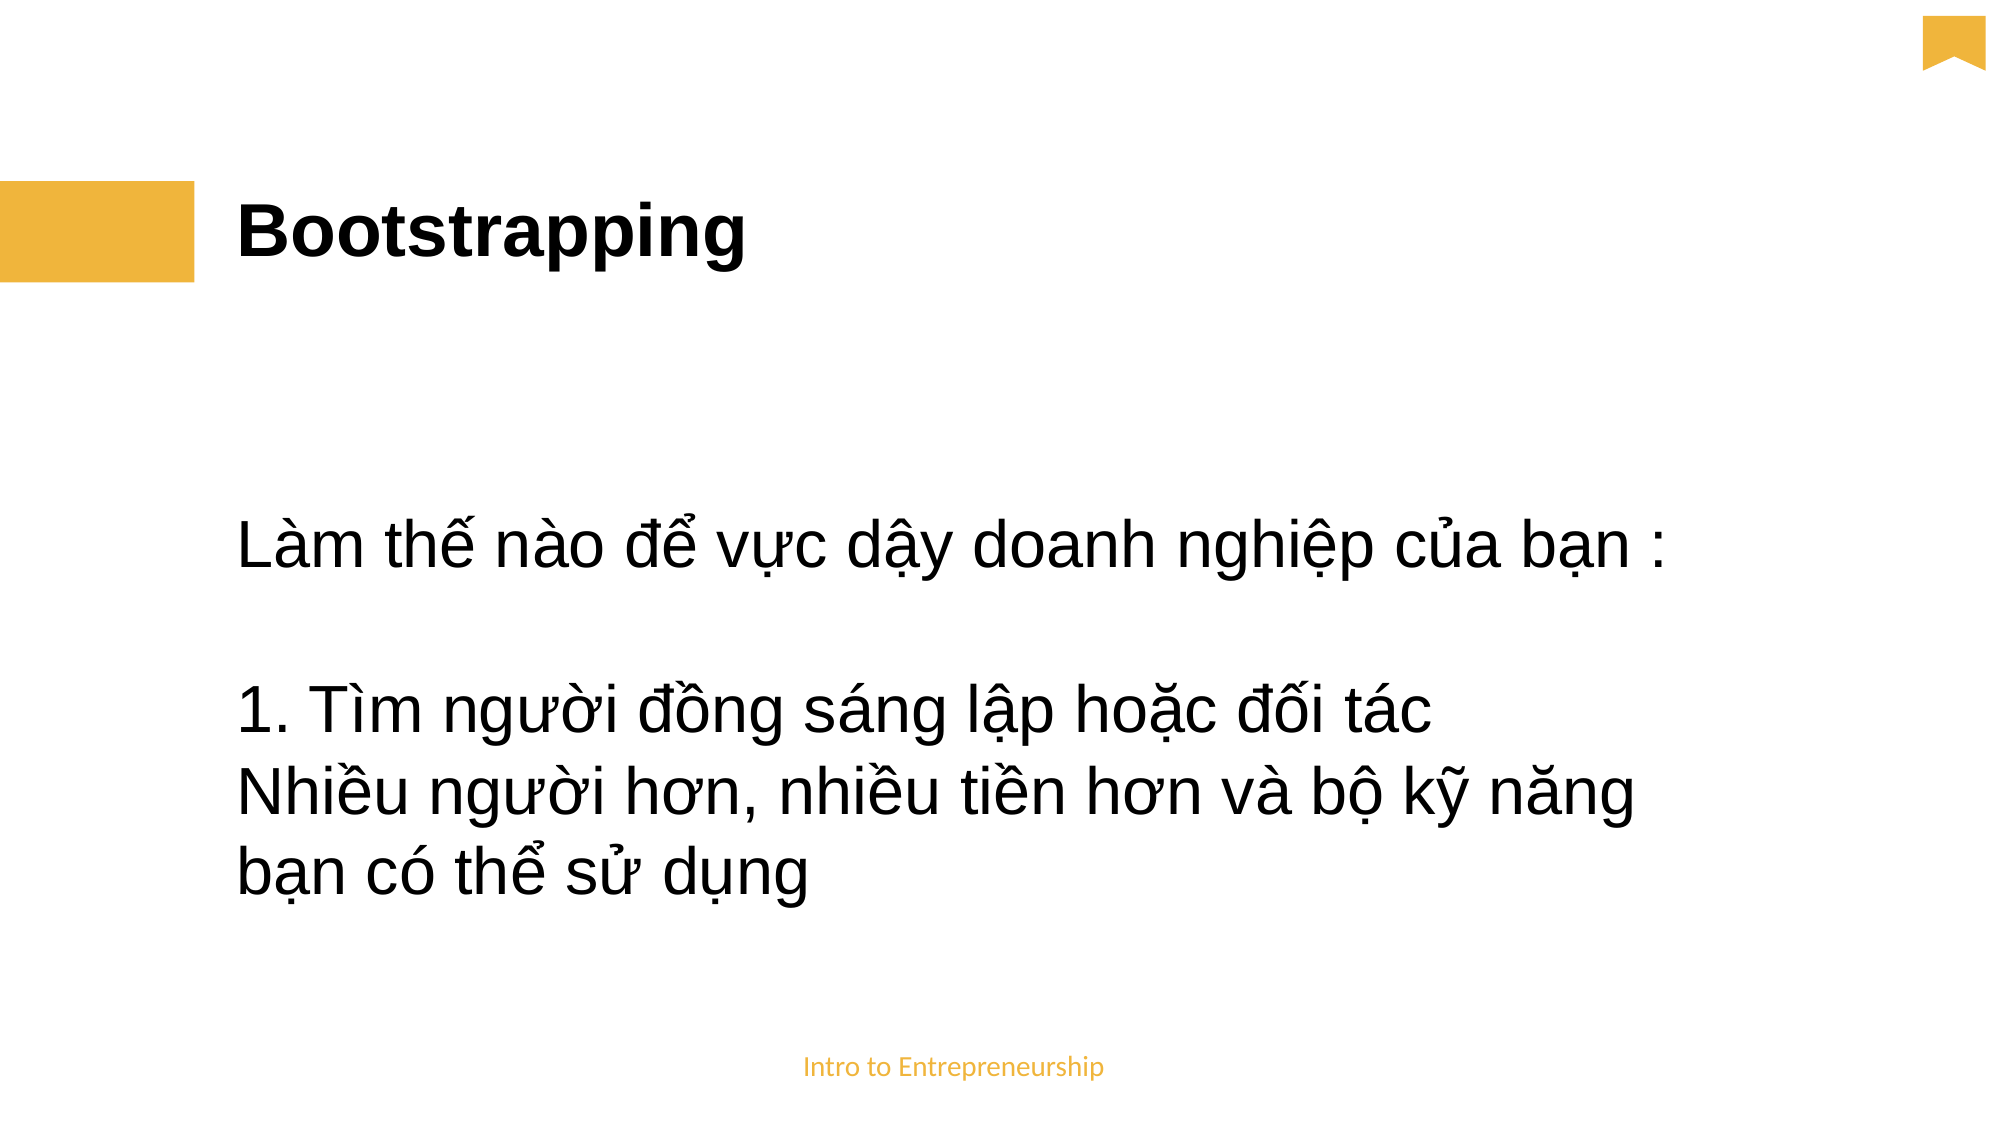

Bootstrapping
Làm thế nào để vực dậy doanh nghiệp của bạn :

1. Tìm người đồng sáng lập hoặc đối tác
Nhiều người hơn, nhiều tiền hơn và bộ kỹ năng bạn có thể sử dụng
Intro to Entrepreneurship